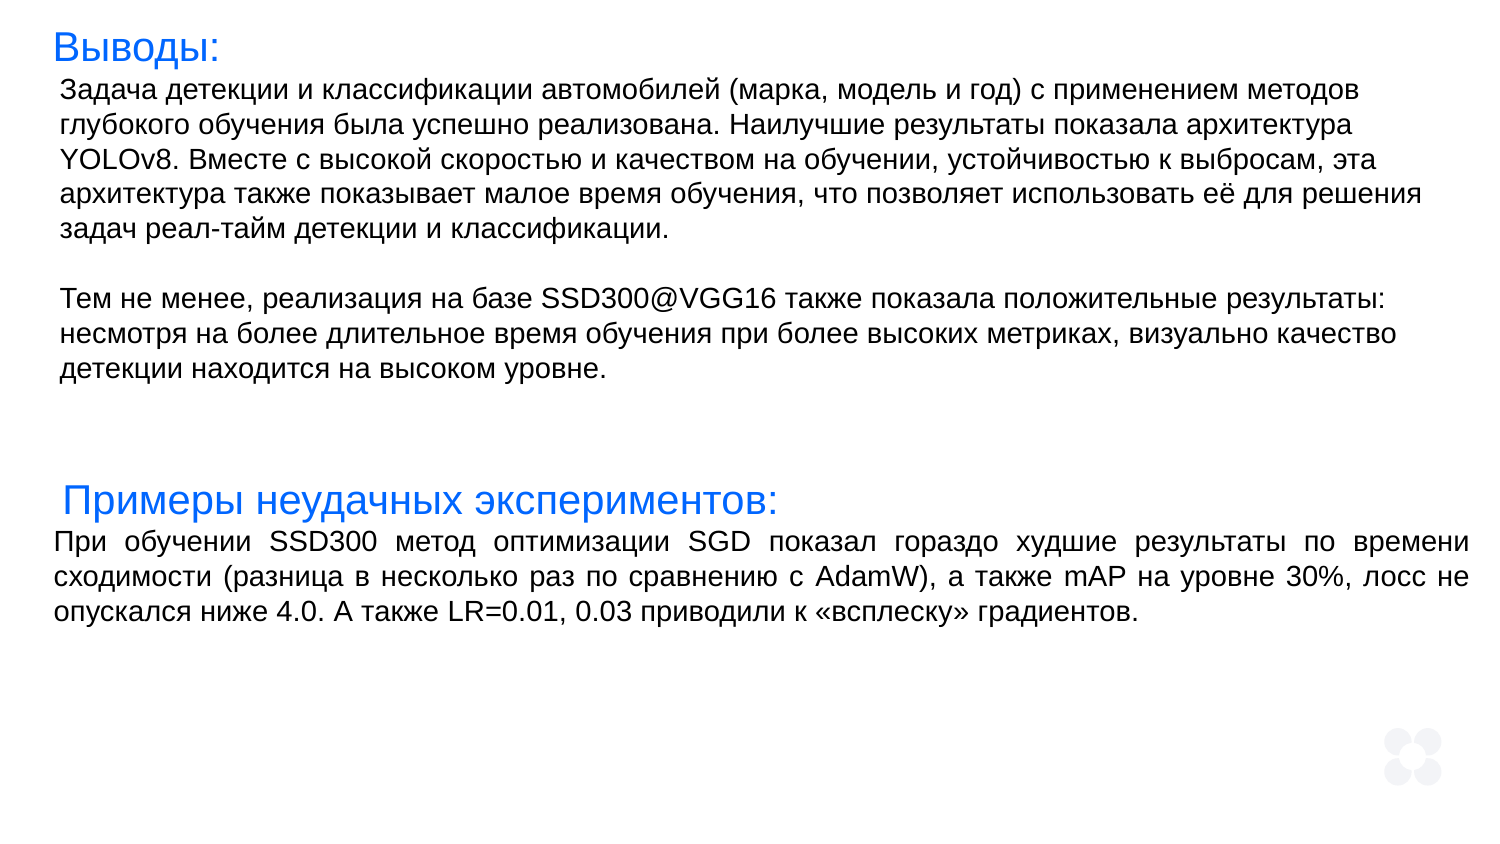

Выводы:
Задача детекции и классификации автомобилей (марка, модель и год) с применением методов глубокого обучения была успешно реализована. Наилучшие результаты показала архитектура YOLOv8. Вместе с высокой скоростью и качеством на обучении, устойчивостью к выбросам, эта архитектура также показывает малое время обучения, что позволяет использовать её для решения задач реал-тайм детекции и классификации.

Тем не менее, реализация на базе SSD300@VGG16 также показала положительные результаты: несмотря на более длительное время обучения при более высоких метриках, визуально качество детекции находится на высоком уровне.
Примеры неудачных экспериментов:
При обучении SSD300 метод оптимизации SGD показал гораздо худшие результаты по времени сходимости (разница в несколько раз по сравнению с AdamW), а также mAP на уровне 30%, лосс не опускался ниже 4.0. А также LR=0.01, 0.03 приводили к «всплеску» градиентов.